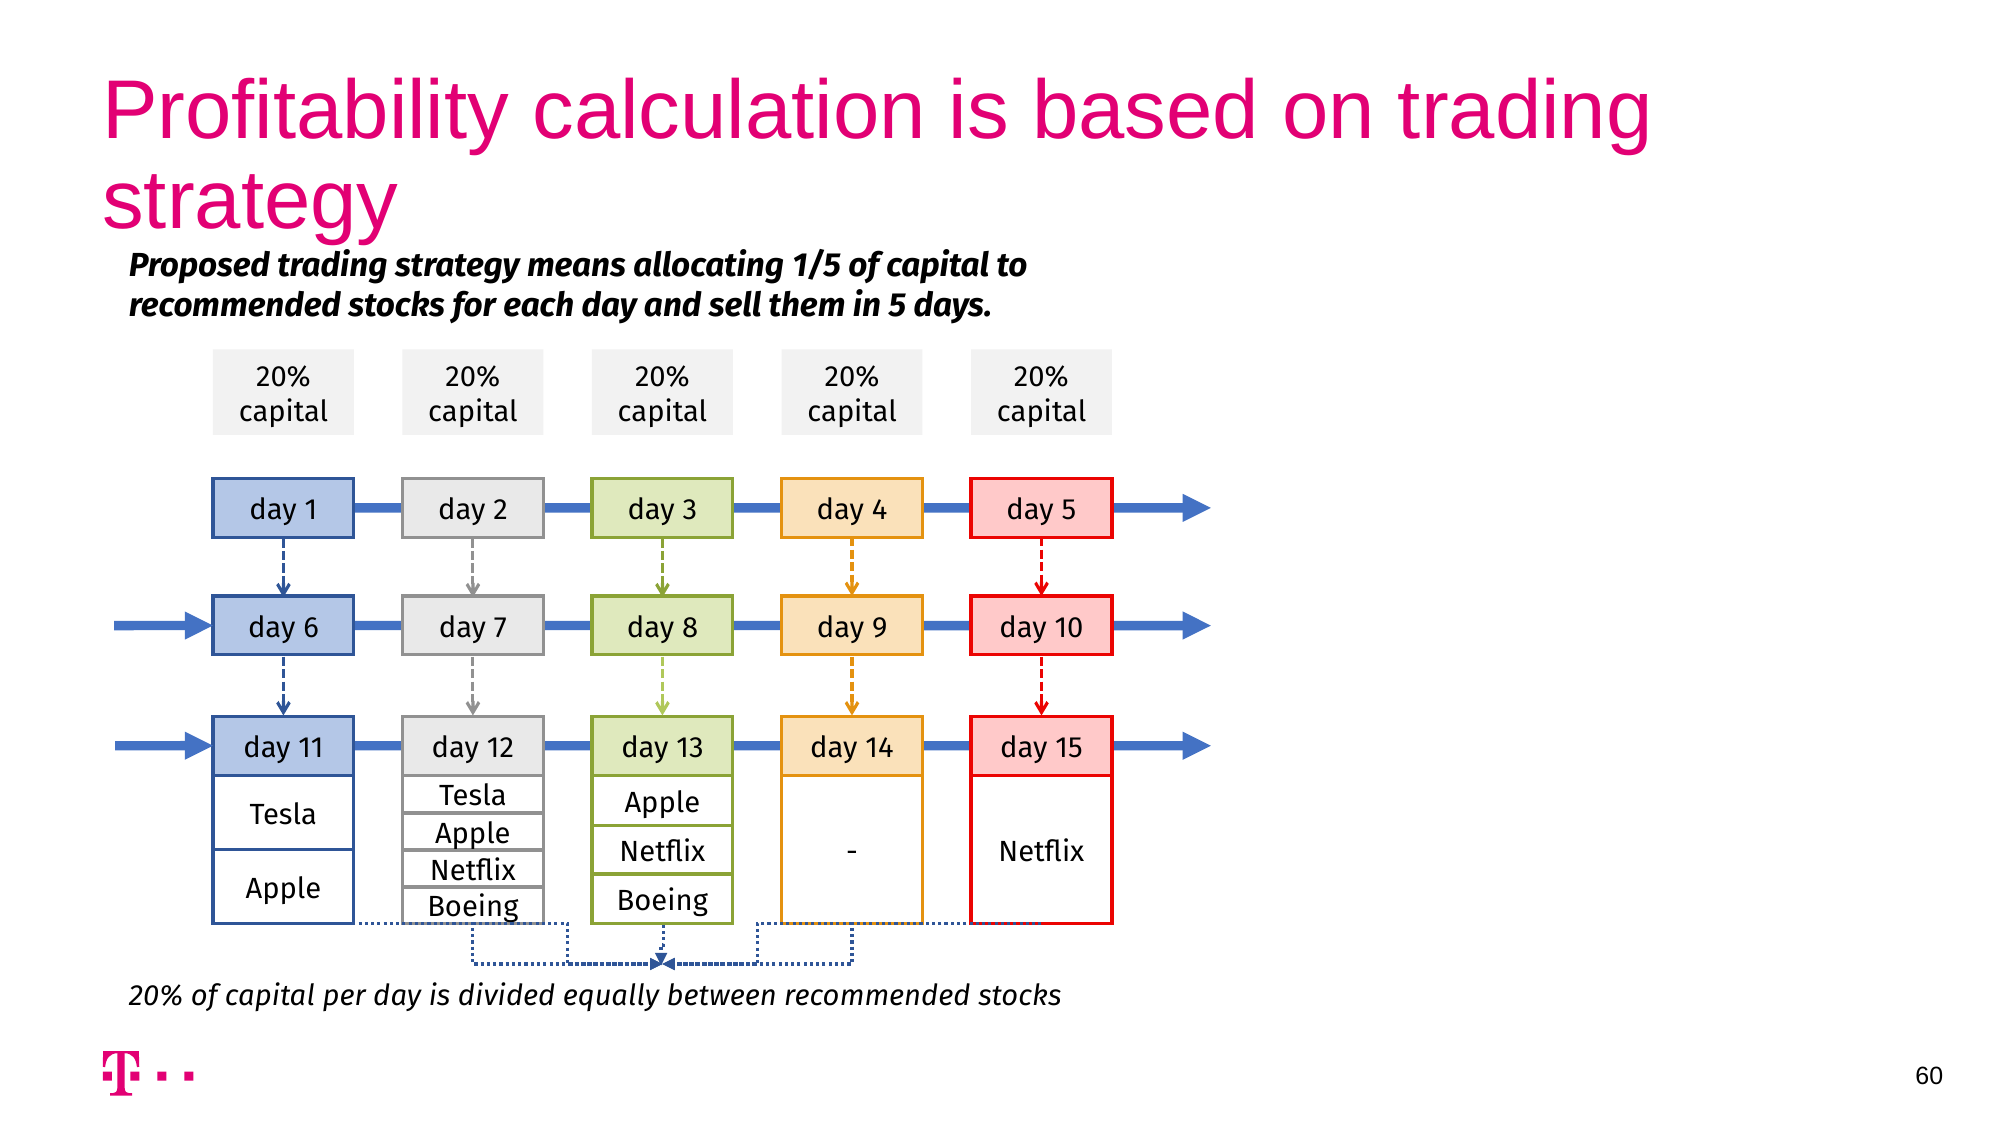

# Profitability calculation is based on trading strategy
Proposed trading strategy means allocating 1/5 of capital to recommended stocks for each day and sell them in 5 days.
20% capital
20% capital
20% capital
20% capital
20% capital
day 1
day 2
day 3
day 4
day 5
day 6
day 7
day 8
day 9
day 10
day 11
day 12
day 13
day 14
day 15
Tesla
Tesla
-
Netflix
Apple
Netflix
Boeing
Apple
Apple
Netflix
Boeing
20% of capital per day is divided equally between recommended stocks
60